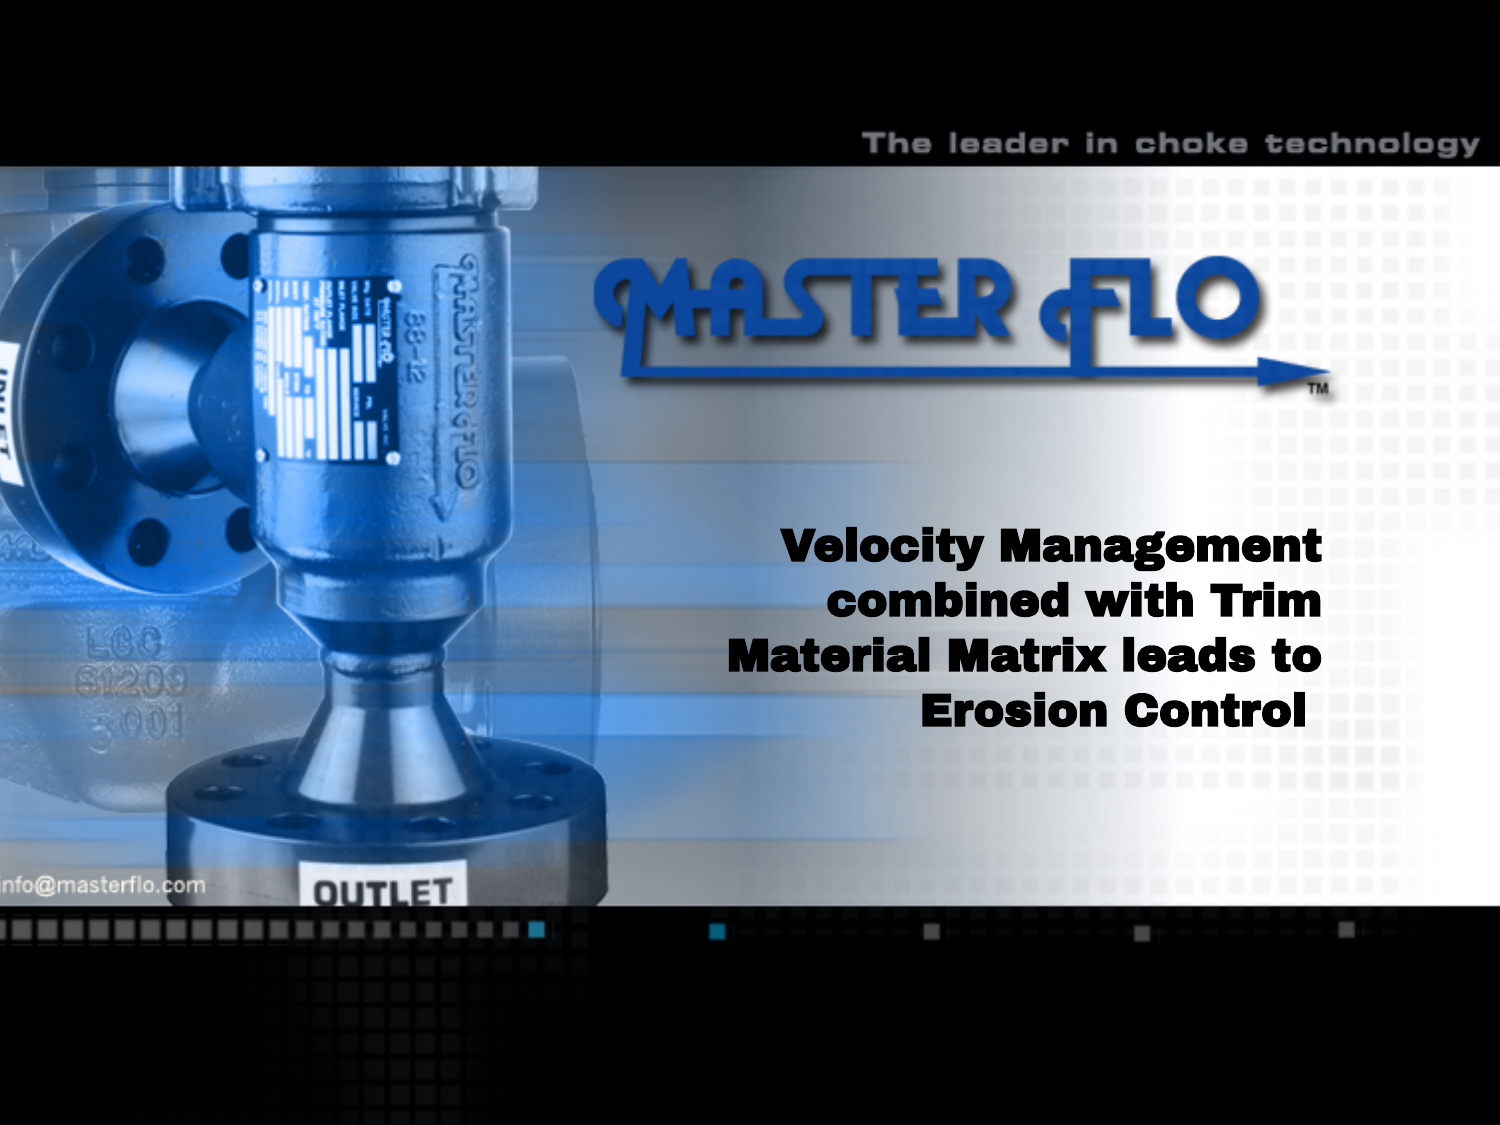

# Velocity Management combined with Trim Material Matrix leads to Erosion Control